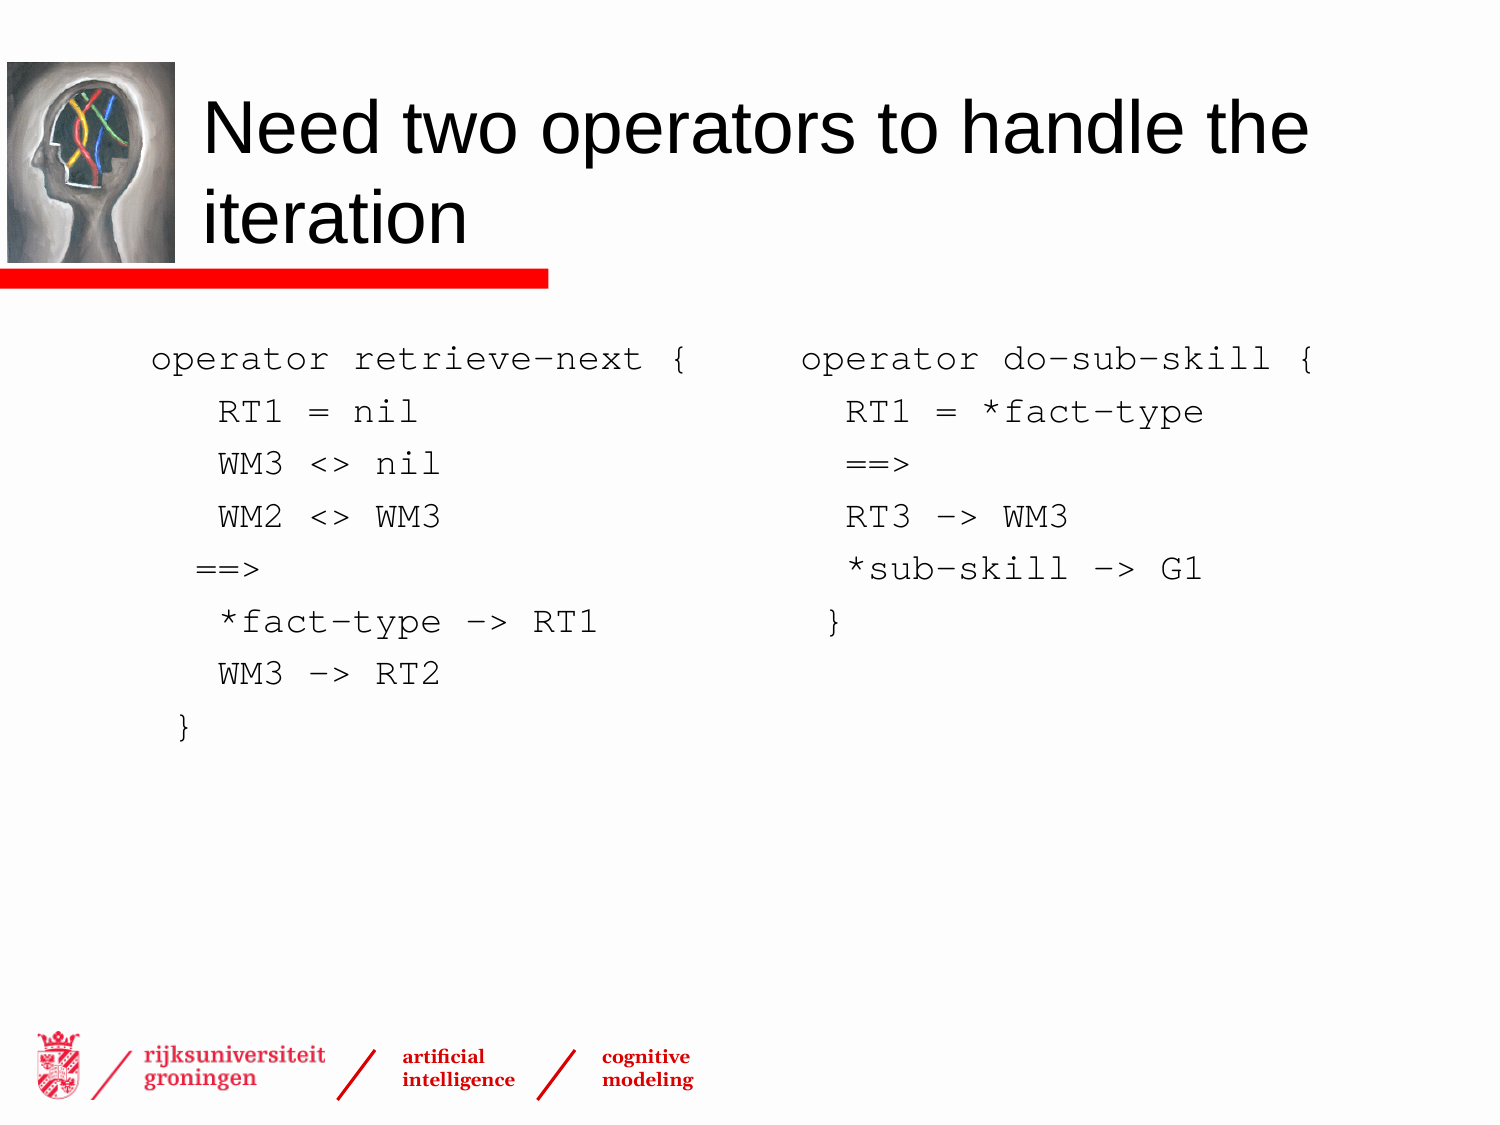

# Need two operators to handle the iteration
 operator retrieve-next {
    RT1 = nil
    WM3 <> nil
    WM2 <> WM3
   ==>
    *fact-type -> RT1
    WM3 -> RT2
  }
 operator do-sub-skill {
   RT1 = *fact-type
   ==>
   RT3 -> WM3
   *sub-skill -> G1
  }